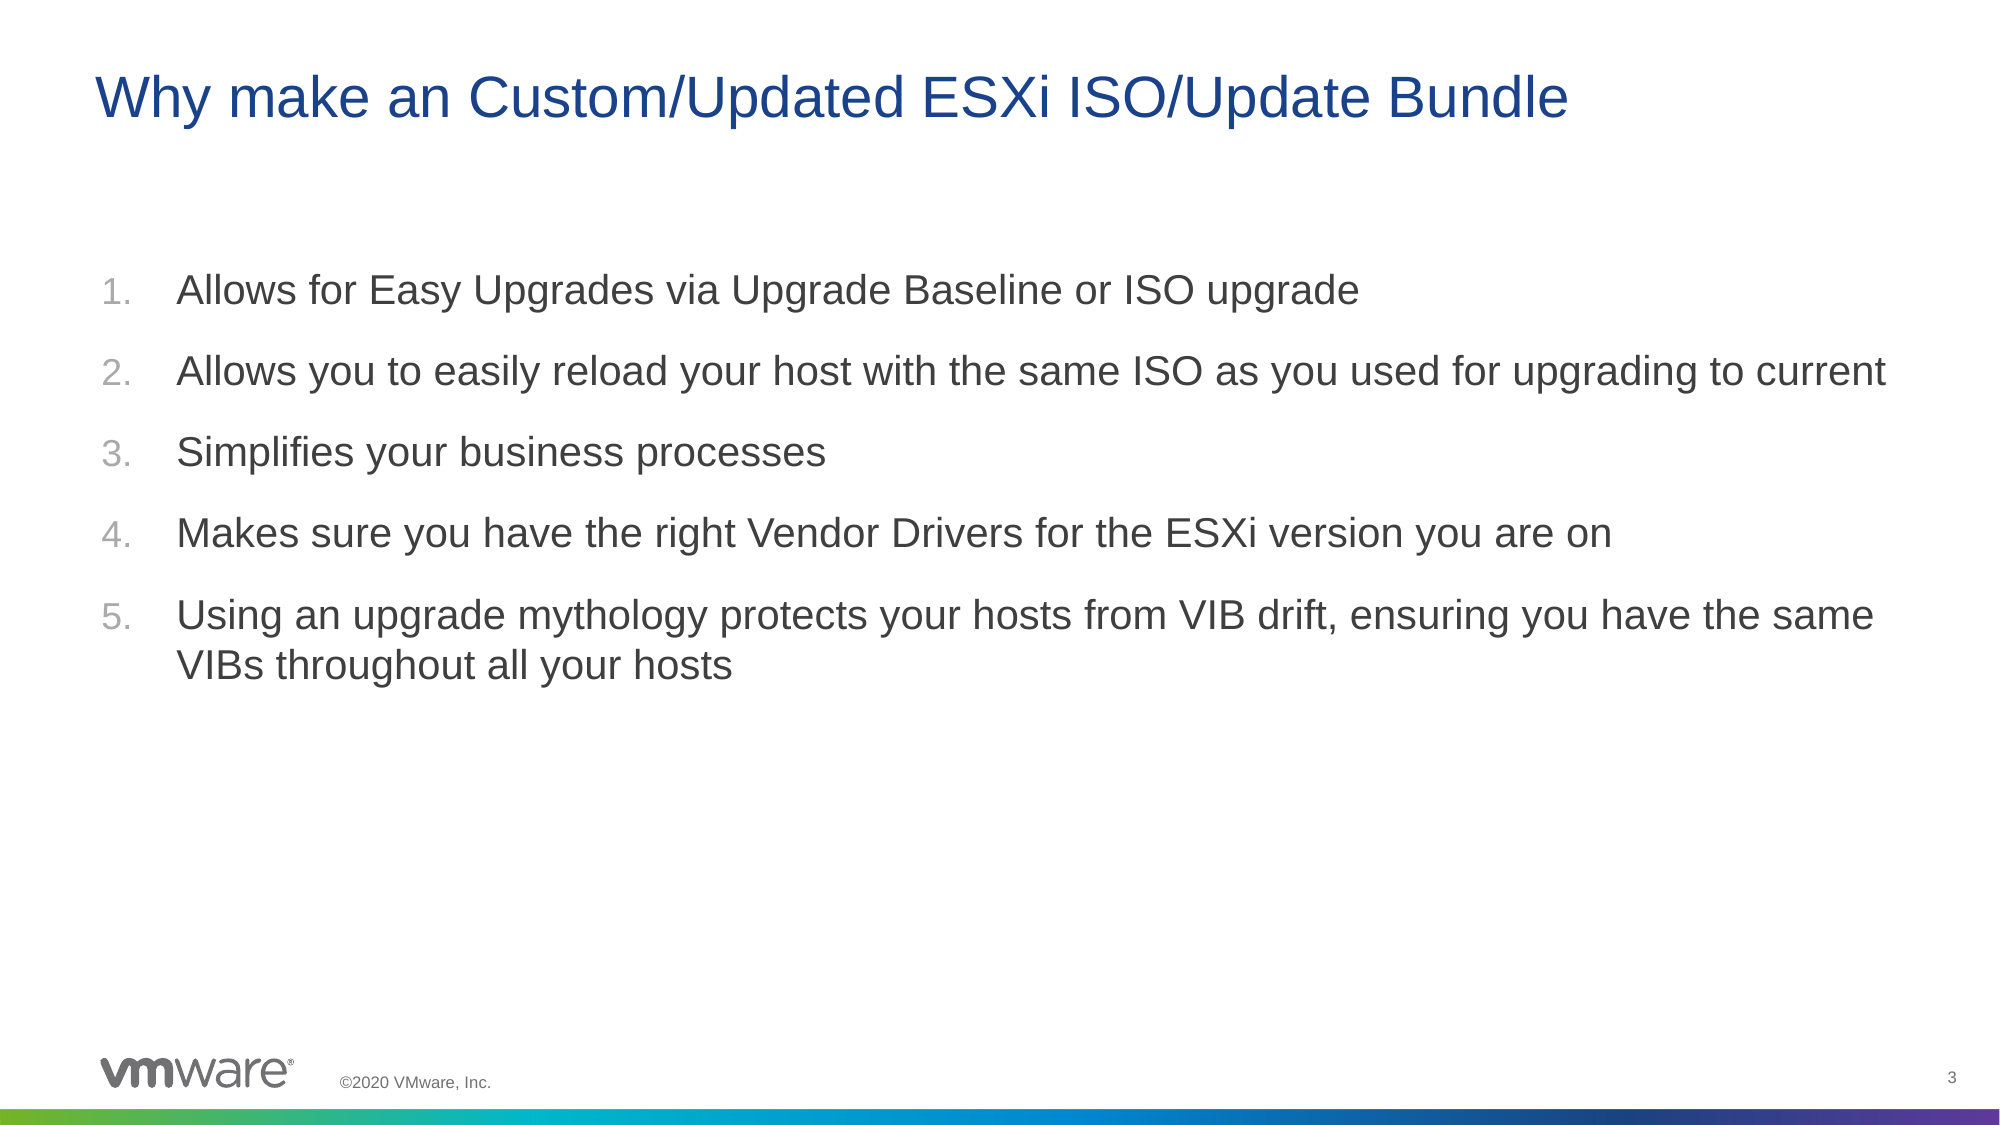

# Why make an Custom/Updated ESXi ISO/Update Bundle

Allows for Easy Upgrades via Upgrade Baseline or ISO upgrade
Allows you to easily reload your host with the same ISO as you used for upgrading to current
Simplifies your business processes
Makes sure you have the right Vendor Drivers for the ESXi version you are on
Using an upgrade mythology protects your hosts from VIB drift, ensuring you have the same VIBs throughout all your hosts